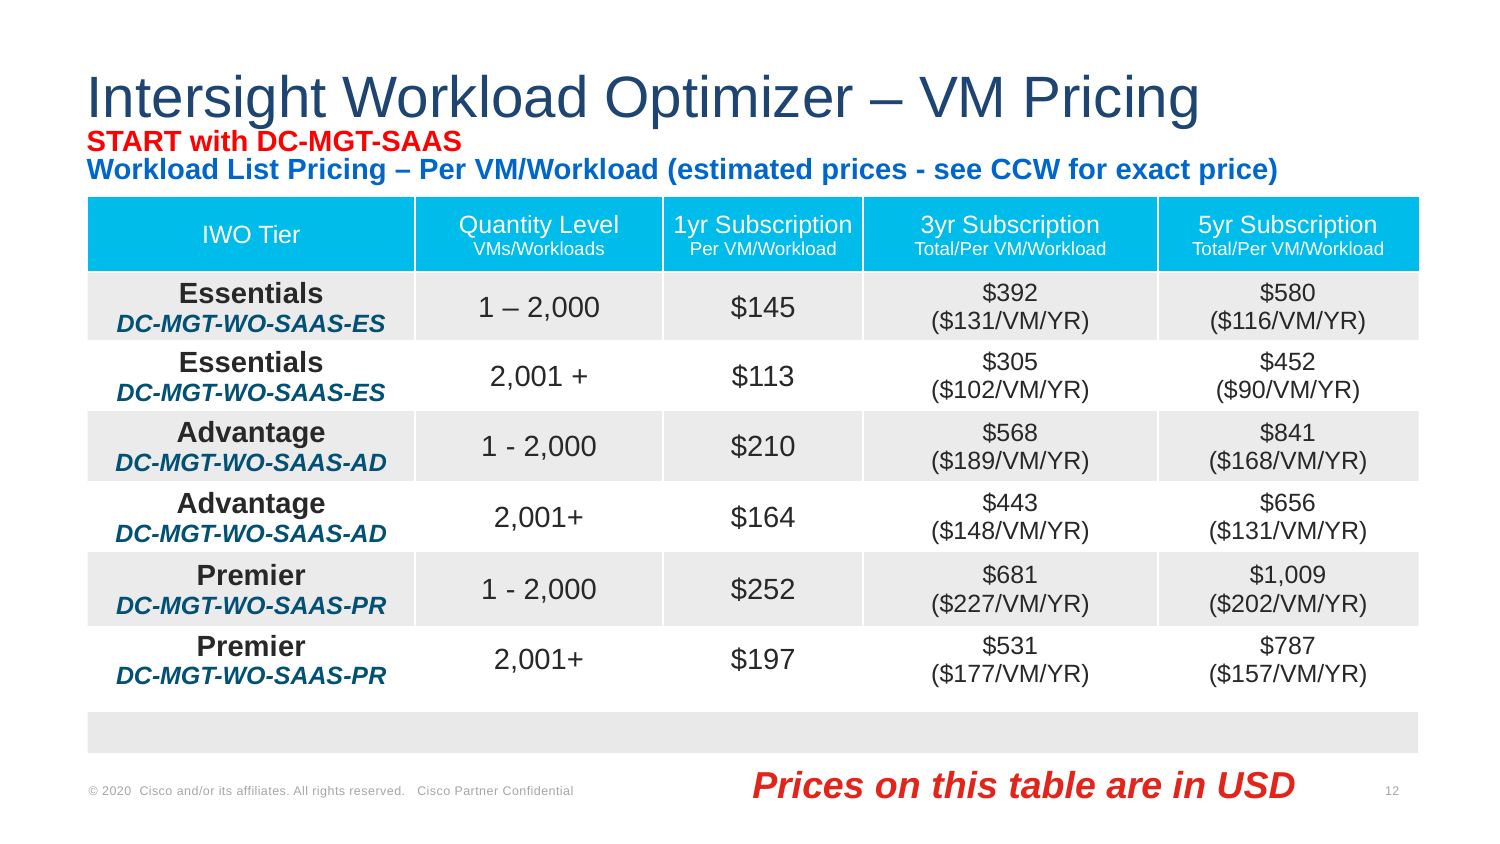

Intersight Workload Optimizer – VM Pricing
START with DC-MGT-SAAS
Workload List Pricing – Per VM/Workload (estimated prices - see CCW for exact price)
| IWO Tier | Quantity Level VMs/Workloads | 1yr Subscription Per VM/Workload | 3yr Subscription Total/Per VM/Workload | 5yr Subscription Total/Per VM/Workload |
| --- | --- | --- | --- | --- |
| Essentials DC-MGT-WO-SAAS-ES | 1 – 2,000 | $145 | $392 ($131/VM/YR) | $580 ($116/VM/YR) |
| Essentials DC-MGT-WO-SAAS-ES | 2,001 + | $113 | $305 ($102/VM/YR) | $452 ($90/VM/YR) |
| Advantage DC-MGT-WO-SAAS-AD | 1 - 2,000 | $210 | $568 ($189/VM/YR) | $841 ($168/VM/YR) |
| Advantage DC-MGT-WO-SAAS-AD | 2,001+ | $164 | $443 ($148/VM/YR) | $656 ($131/VM/YR) |
| Premier DC-MGT-WO-SAAS-PR | 1 - 2,000 | $252 | $681 ($227/VM/YR) | $1,009 ($202/VM/YR) |
| Premier DC-MGT-WO-SAAS-PR | 2,001+ | $197 | $531 ($177/VM/YR) | $787 ($157/VM/YR) |

Prices on this table are in USD